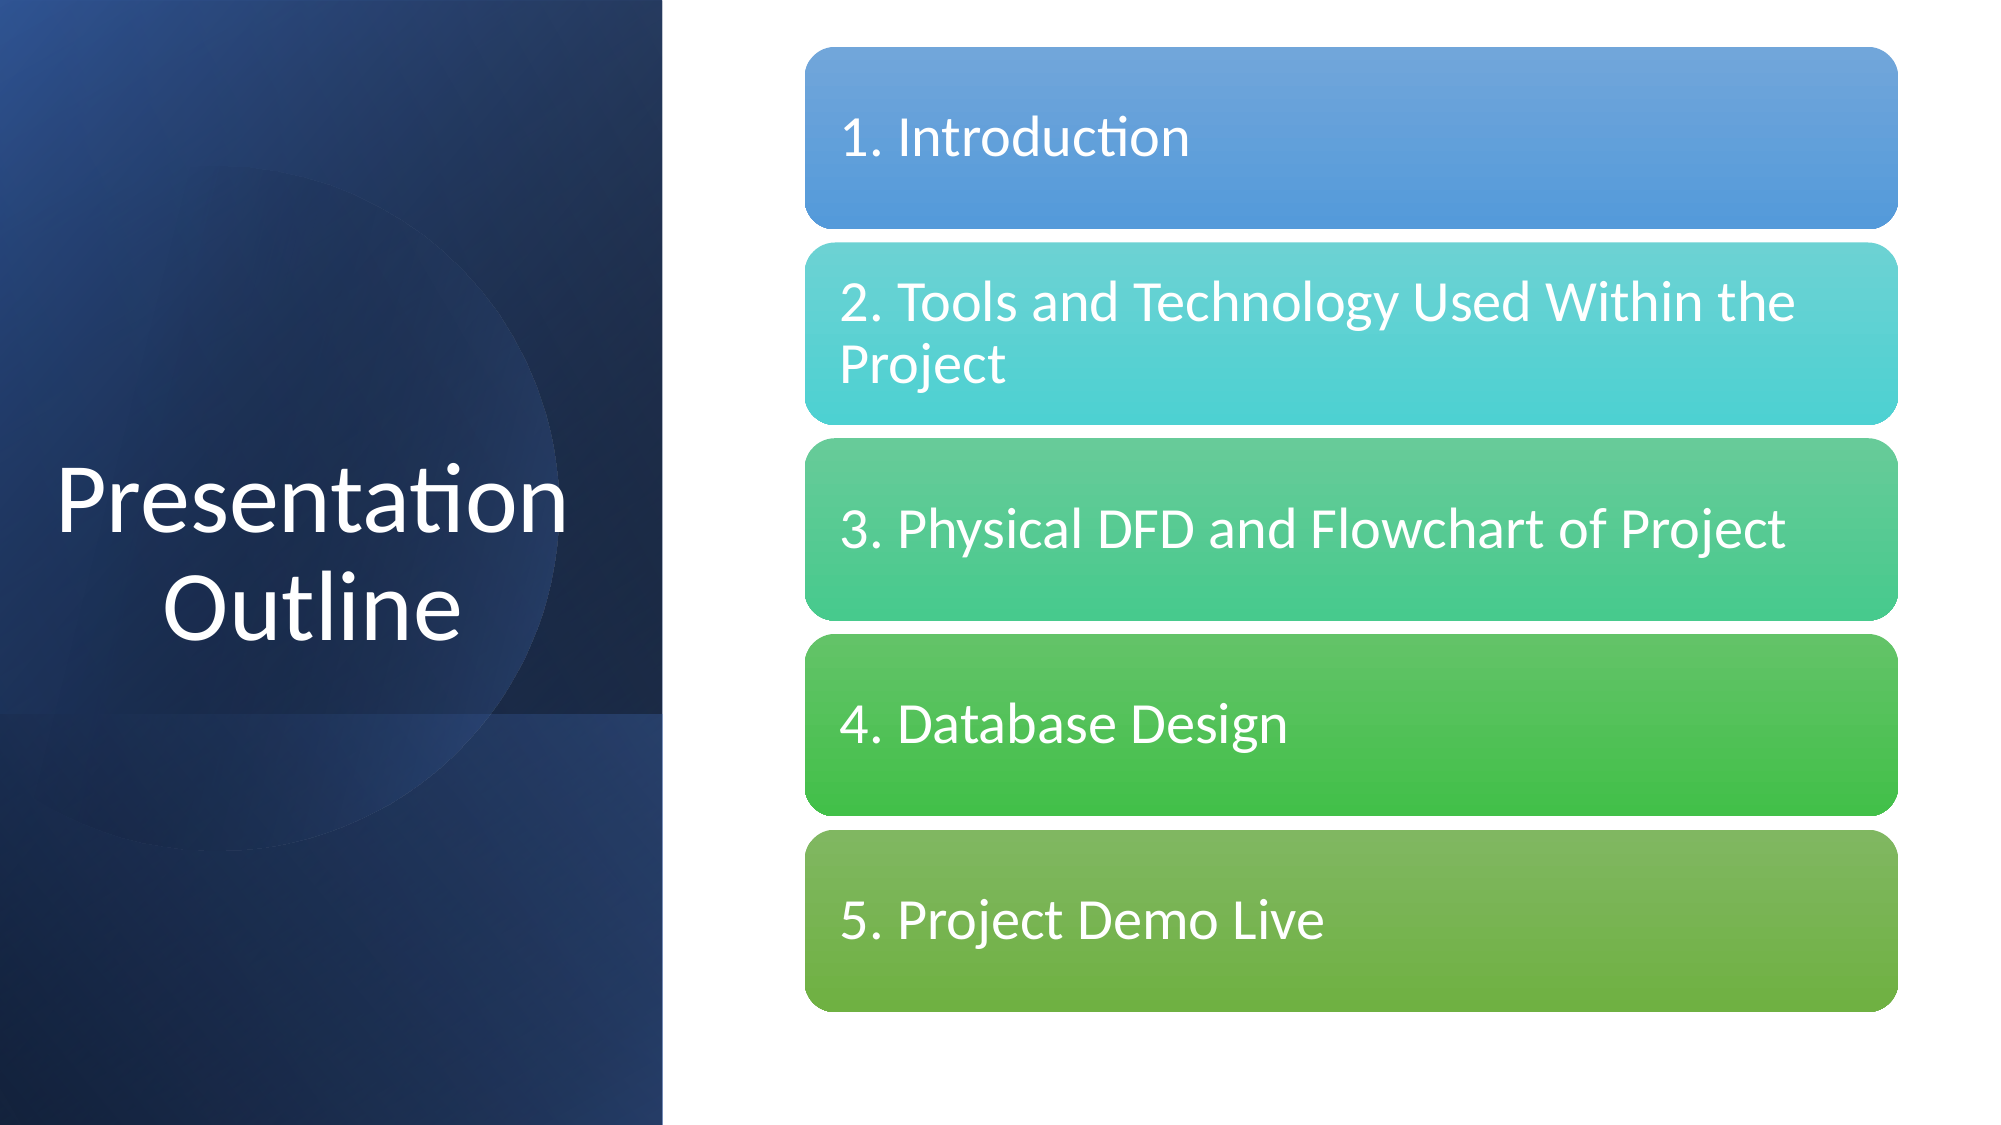

1. Introduction
2. Tools and Technology Used Within the Project
3. Physical DFD and Flowchart of Project
4. Database Design
5. Project Demo Live

# PresentationOutline